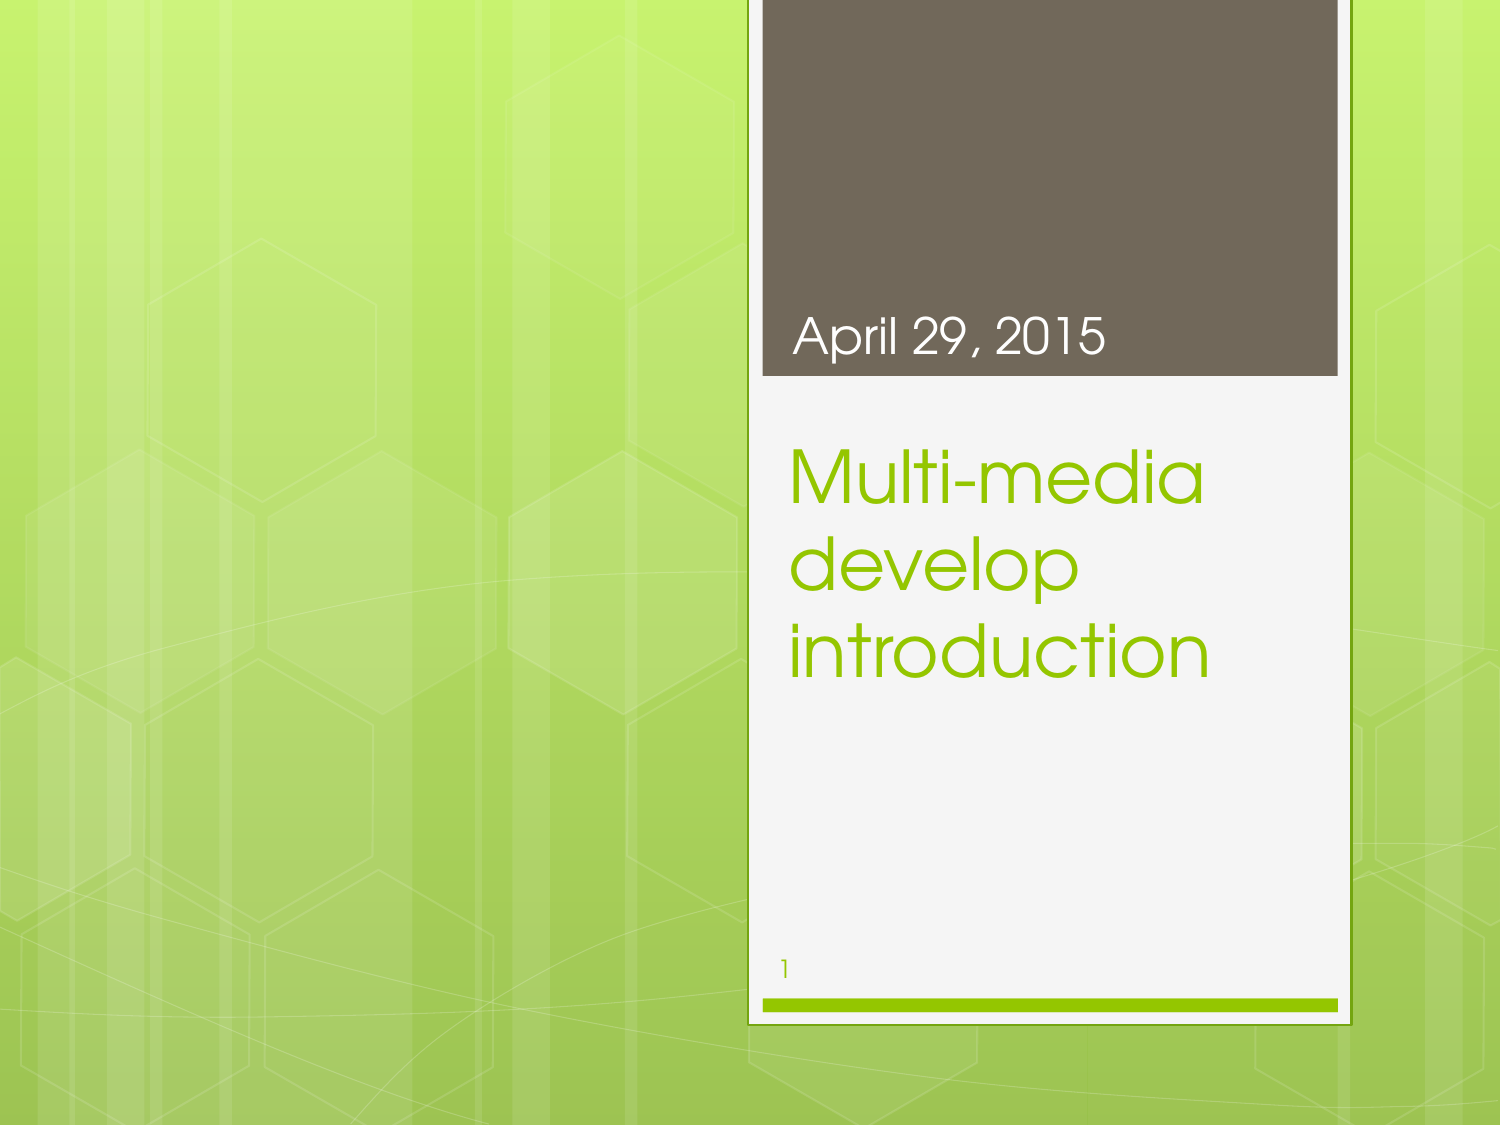

April 29, 2015
# Multi-media develop introduction

1